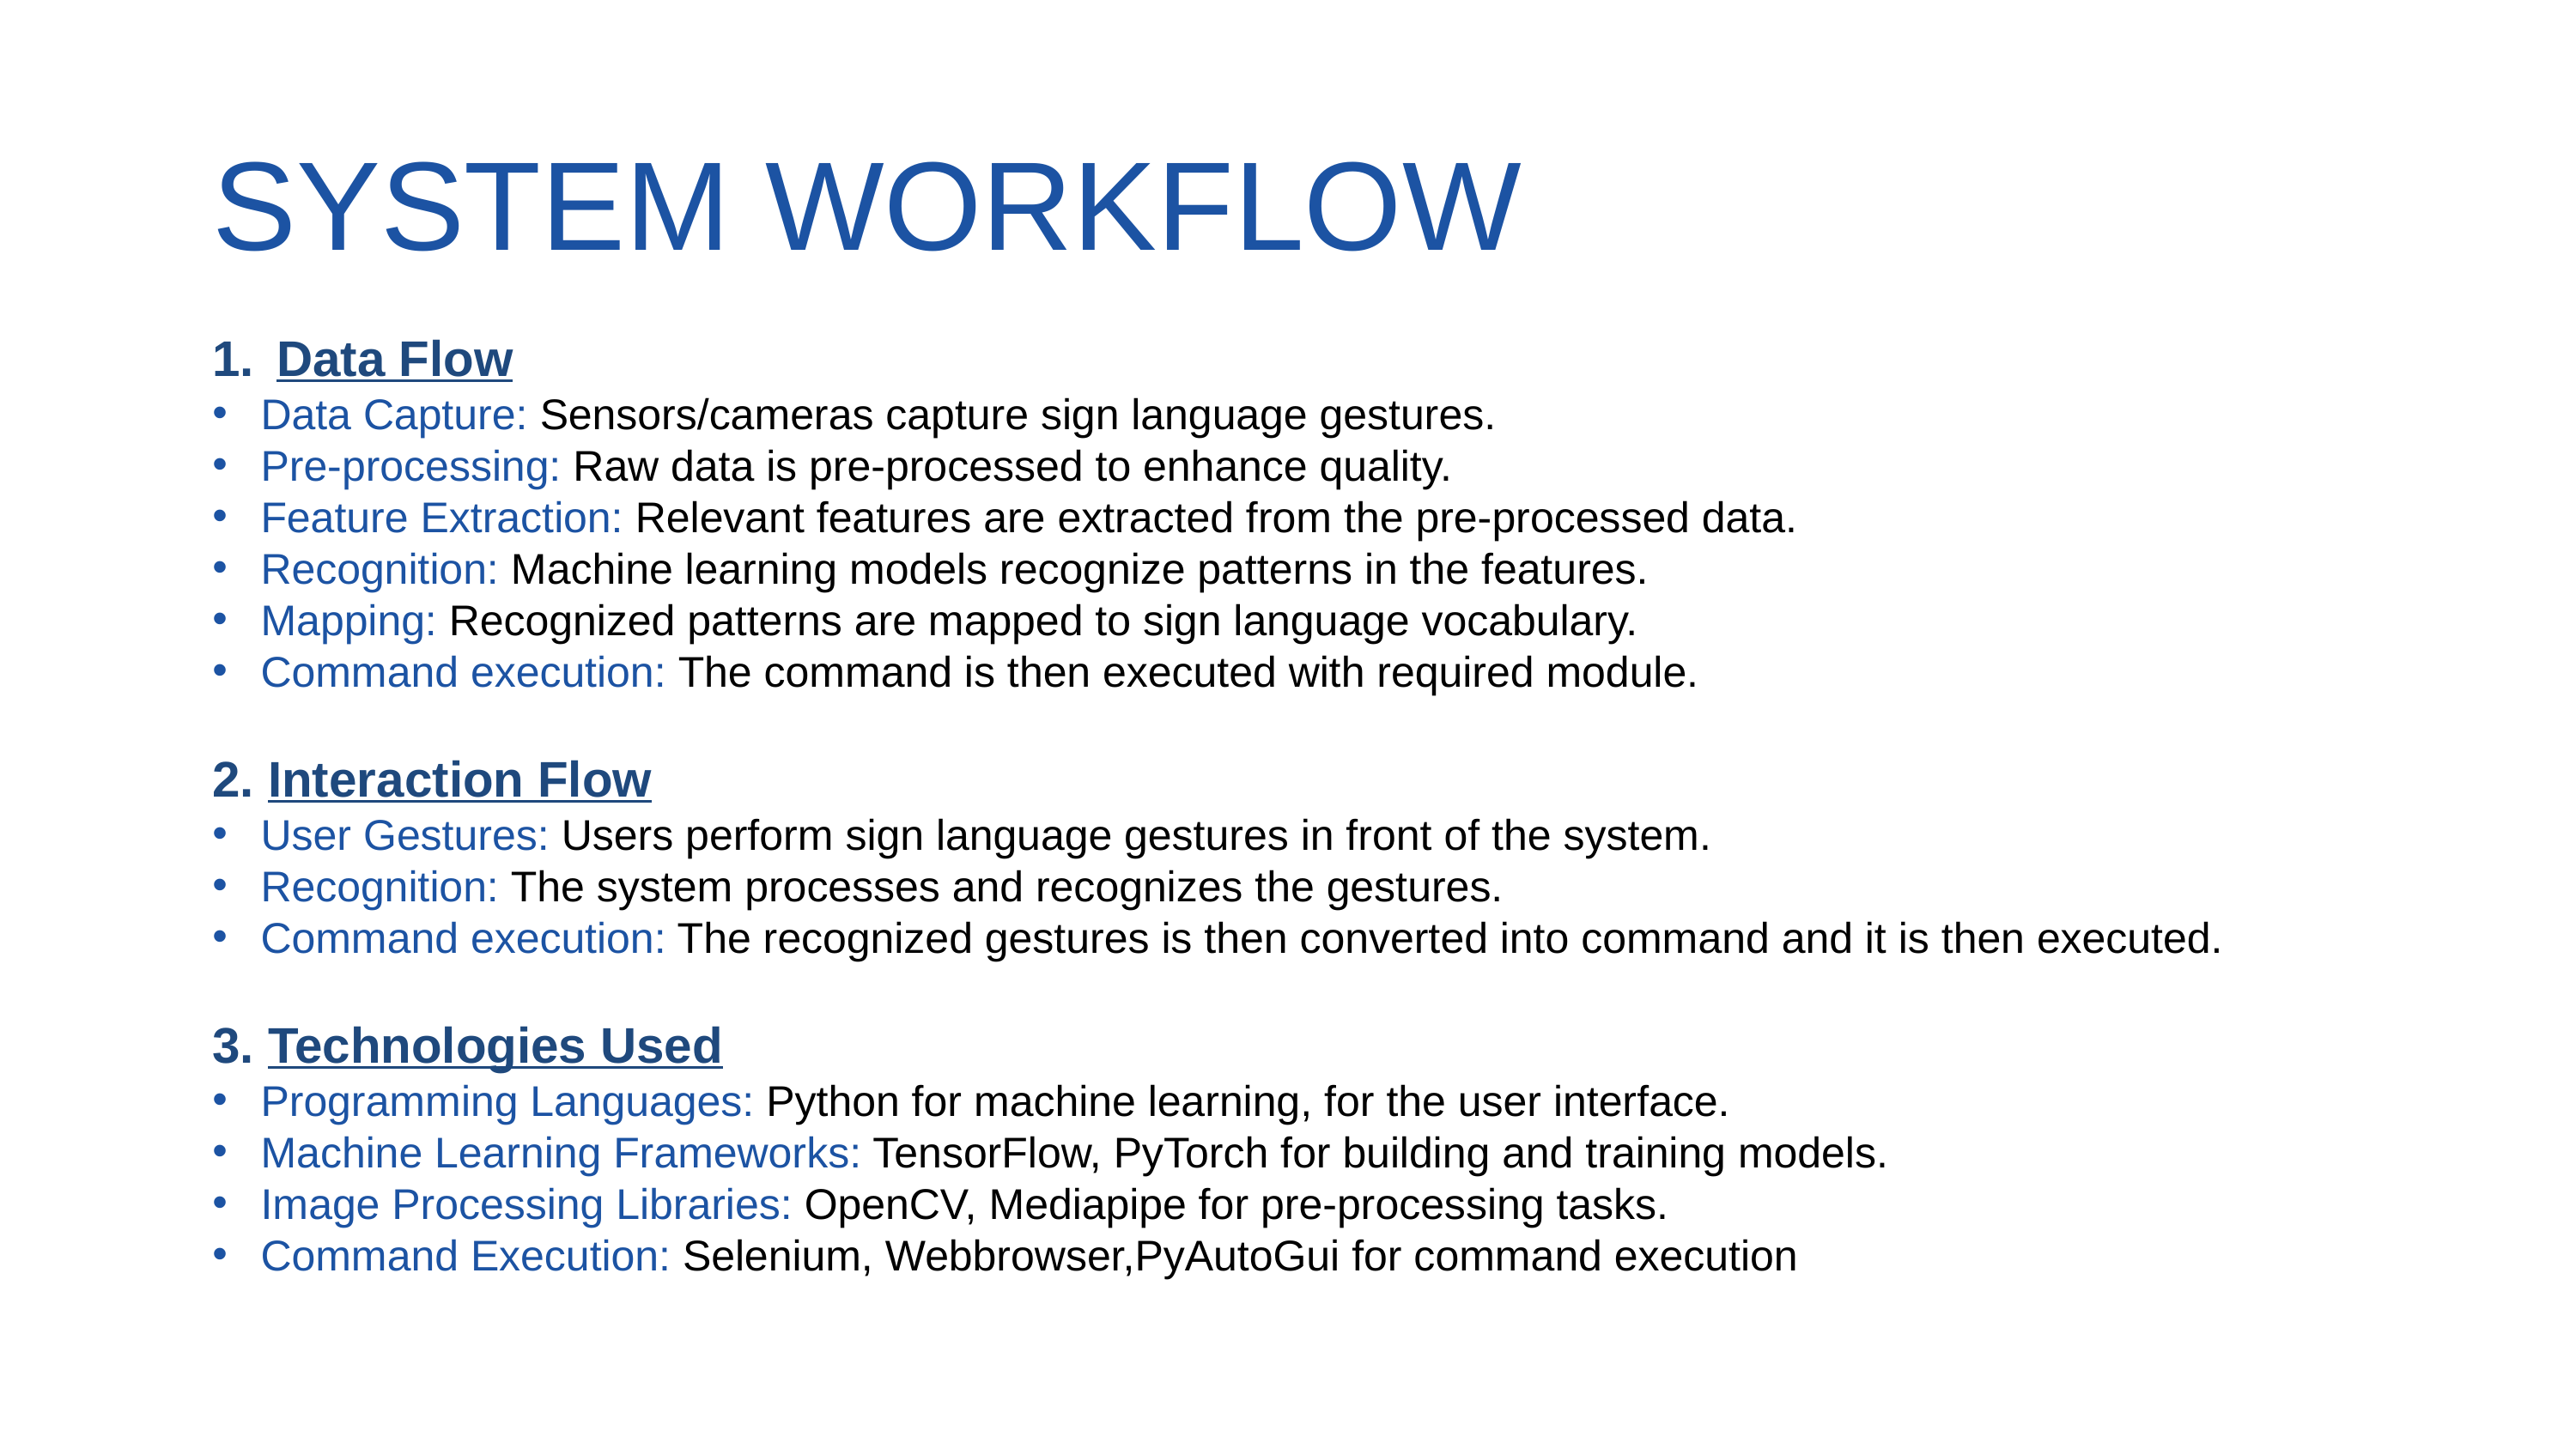

SYSTEM WORKFLOW

Data Flow
Data Capture: Sensors/cameras capture sign language gestures.
Pre-processing: Raw data is pre-processed to enhance quality.
Feature Extraction: Relevant features are extracted from the pre-processed data.
Recognition: Machine learning models recognize patterns in the features.
Mapping: Recognized patterns are mapped to sign language vocabulary.
Command execution: The command is then executed with required module.

2. Interaction Flow
User Gestures: Users perform sign language gestures in front of the system.
Recognition: The system processes and recognizes the gestures.
Command execution: The recognized gestures is then converted into command and it is then executed.

3. Technologies Used
Programming Languages: Python for machine learning, for the user interface.
Machine Learning Frameworks: TensorFlow, PyTorch for building and training models.
Image Processing Libraries: OpenCV, Mediapipe for pre-processing tasks.
Command Execution: Selenium, Webbrowser,PyAutoGui for command execution